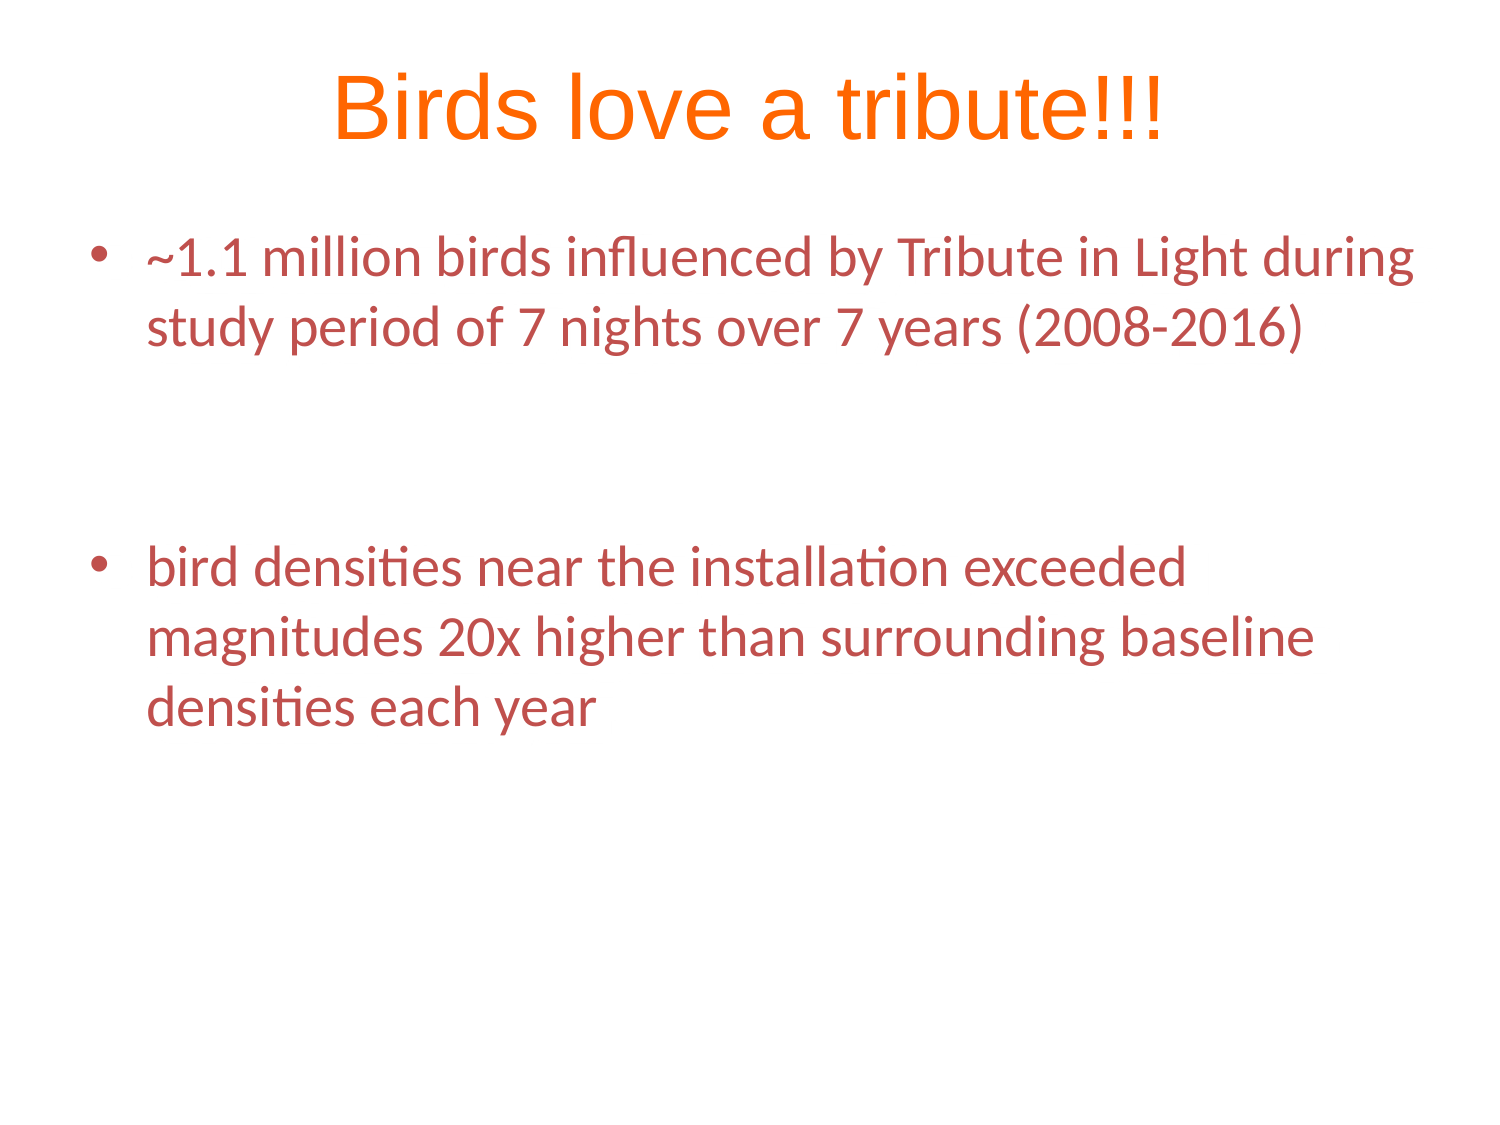

Birds love a tribute!!!
~1.1 million birds influenced by Tribute in Light during study period of 7 nights over 7 years (2008-2016)

bird densities near the installation exceeded magnitudes 20x higher than surrounding baseline densities each year